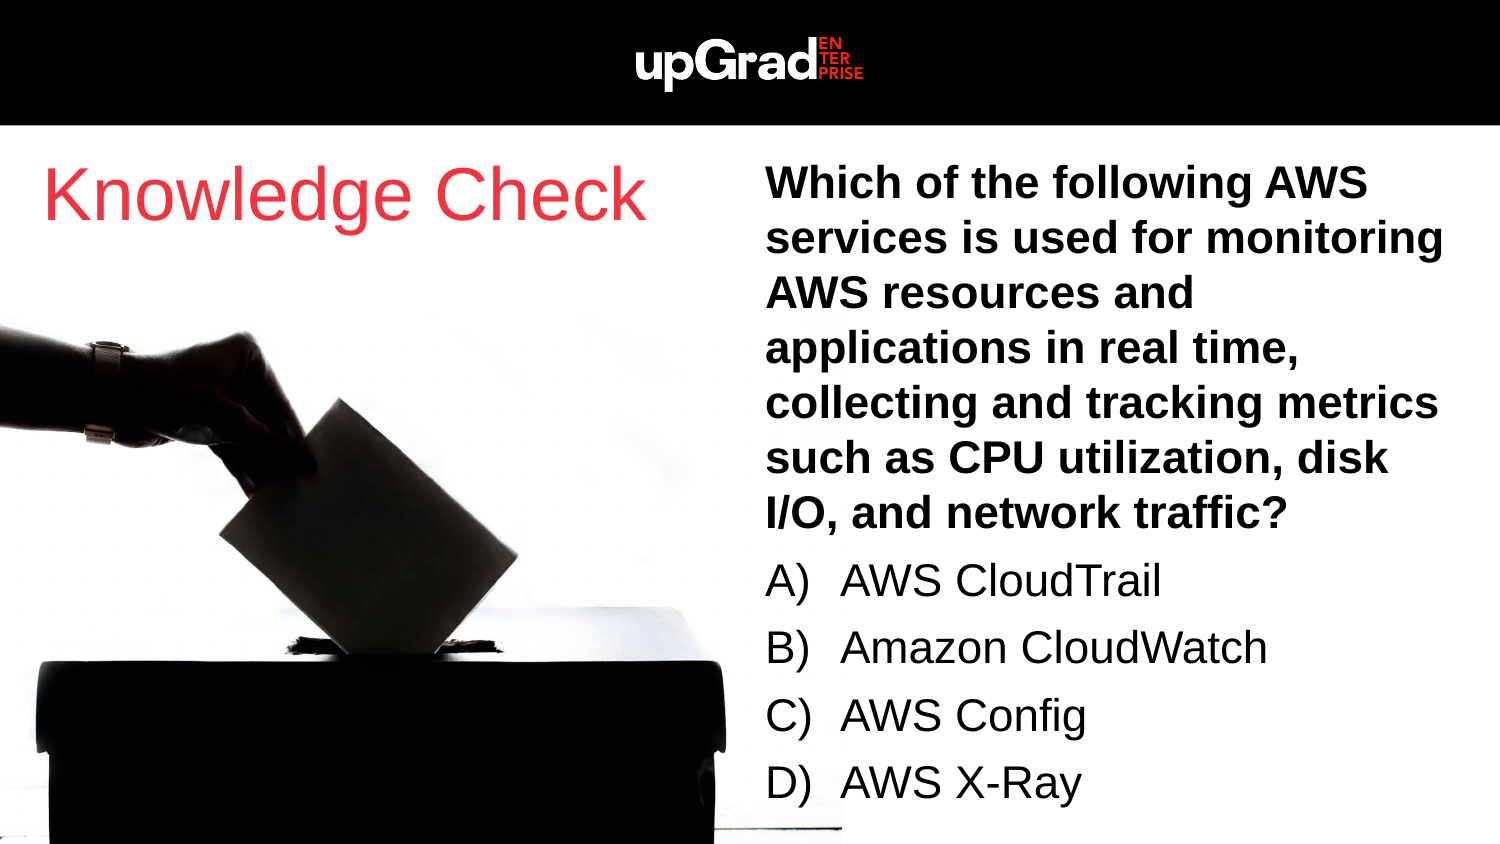

Knowledge Check
Which of the following AWS services is used for monitoring AWS resources and applications in real time, collecting and tracking metrics such as CPU utilization, disk I/O, and network traffic?
AWS CloudTrail
Amazon CloudWatch
AWS Config
AWS X-Ray